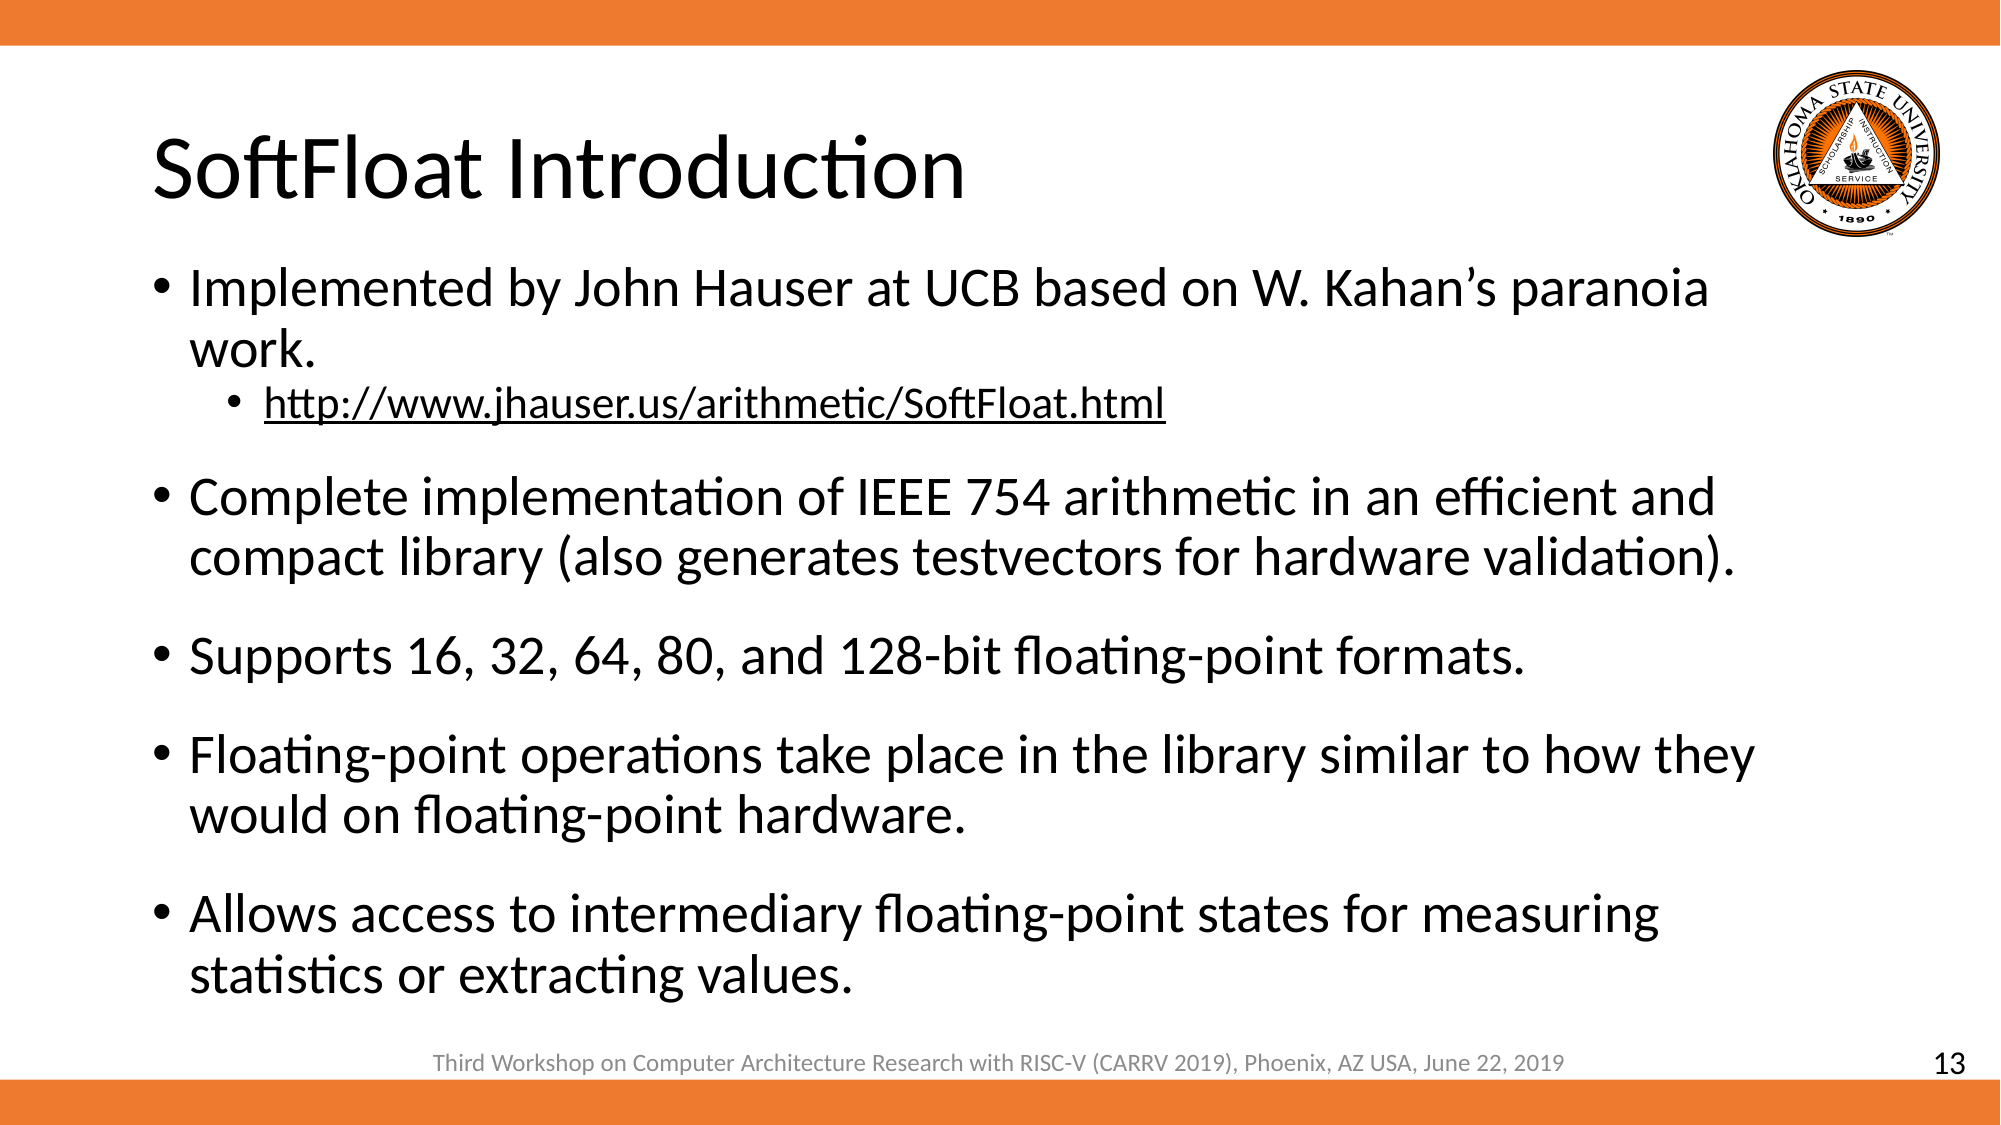

# SoftFloat Introduction
Implemented by John Hauser at UCB based on W. Kahan’s paranoia work.
http://www.jhauser.us/arithmetic/SoftFloat.html
Complete implementation of IEEE 754 arithmetic in an efficient and compact library (also generates testvectors for hardware validation).
Supports 16, 32, 64, 80, and 128-bit floating-point formats.
Floating-point operations take place in the library similar to how they would on floating-point hardware.
Allows access to intermediary floating-point states for measuring statistics or extracting values.
Third Workshop on Computer Architecture Research with RISC-V (CARRV 2019), Phoenix, AZ USA, June 22, 2019
13